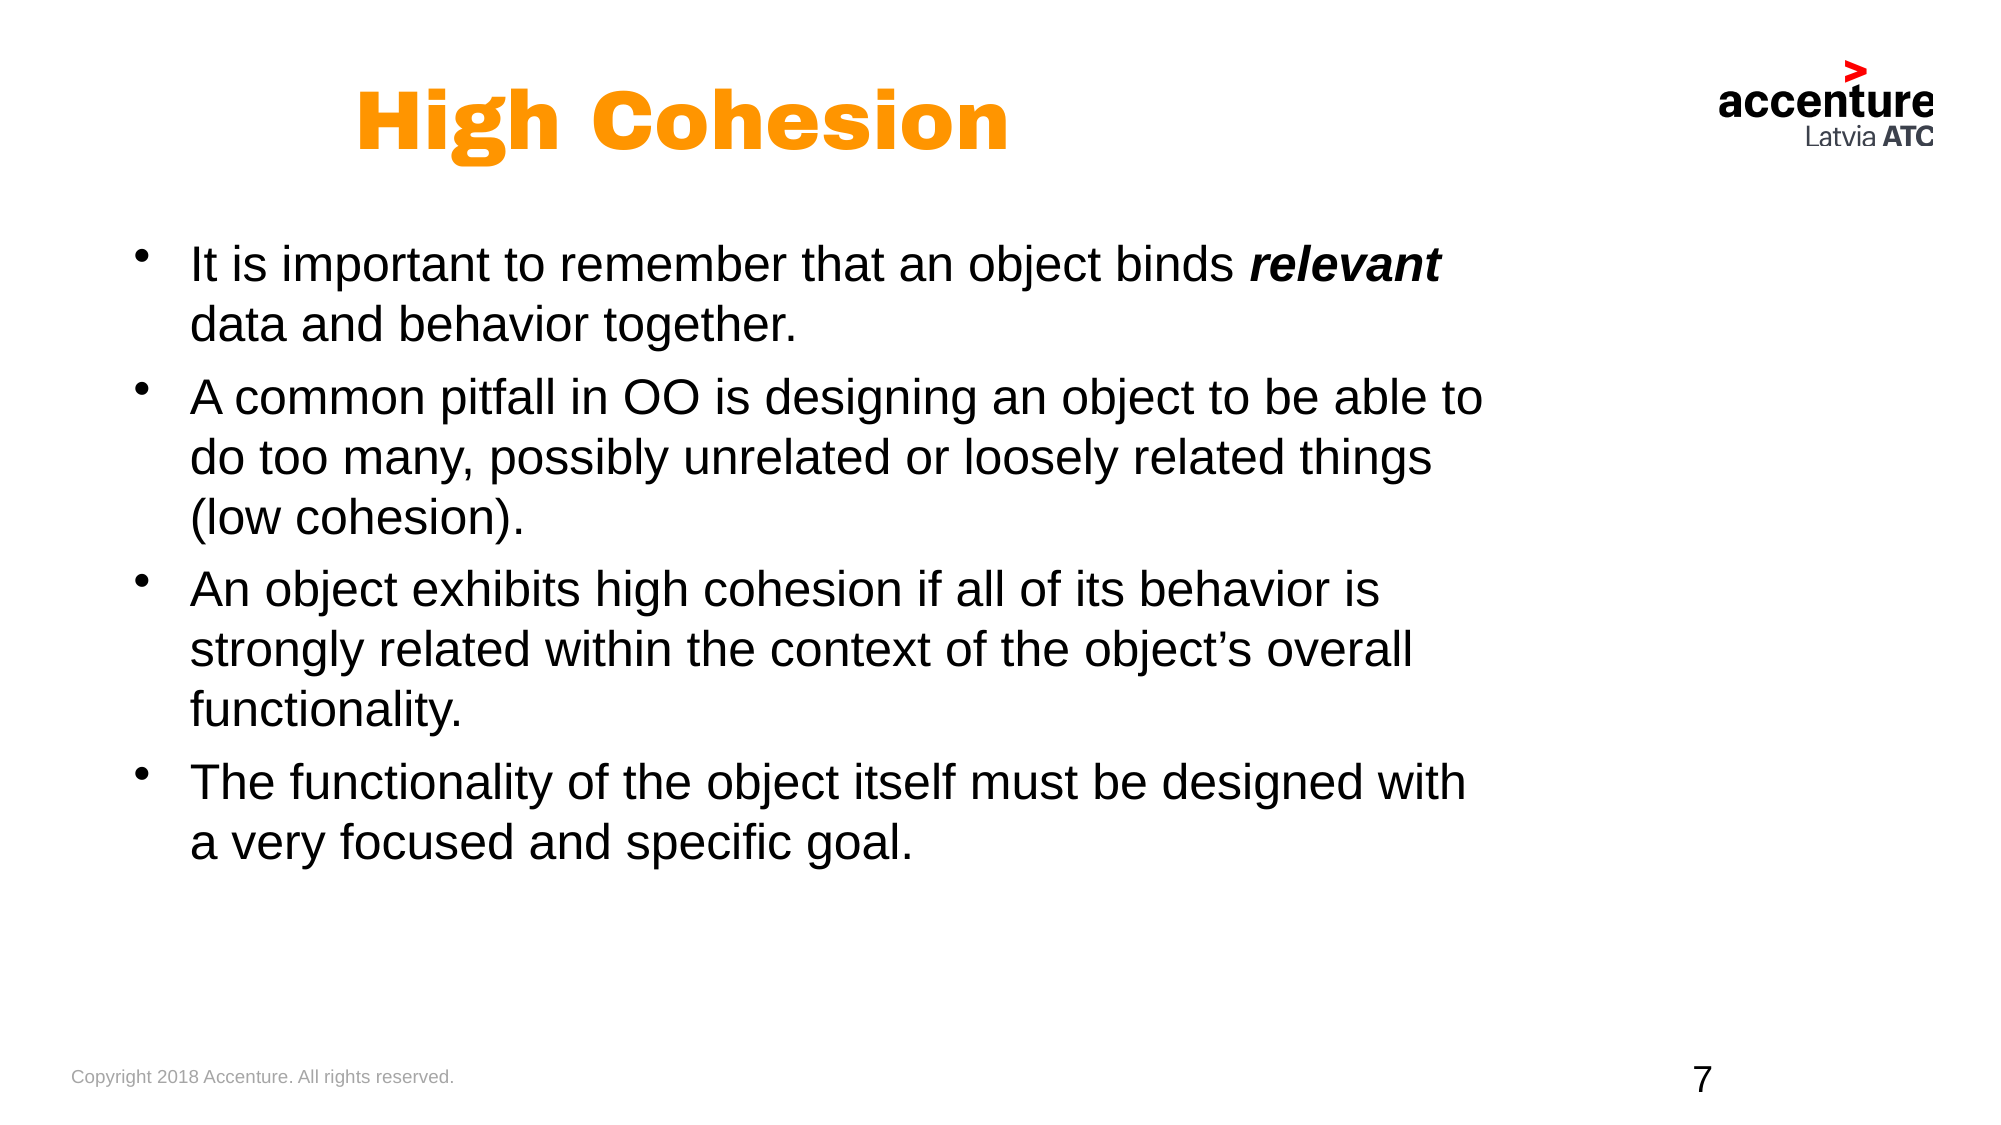

High Cohesion
It is important to remember that an object binds relevant data and behavior together.
A common pitfall in OO is designing an object to be able to do too many, possibly unrelated or loosely related things (low cohesion).
An object exhibits high cohesion if all of its behavior is strongly related within the context of the object’s overall functionality.
The functionality of the object itself must be designed with a very focused and specific goal.

7